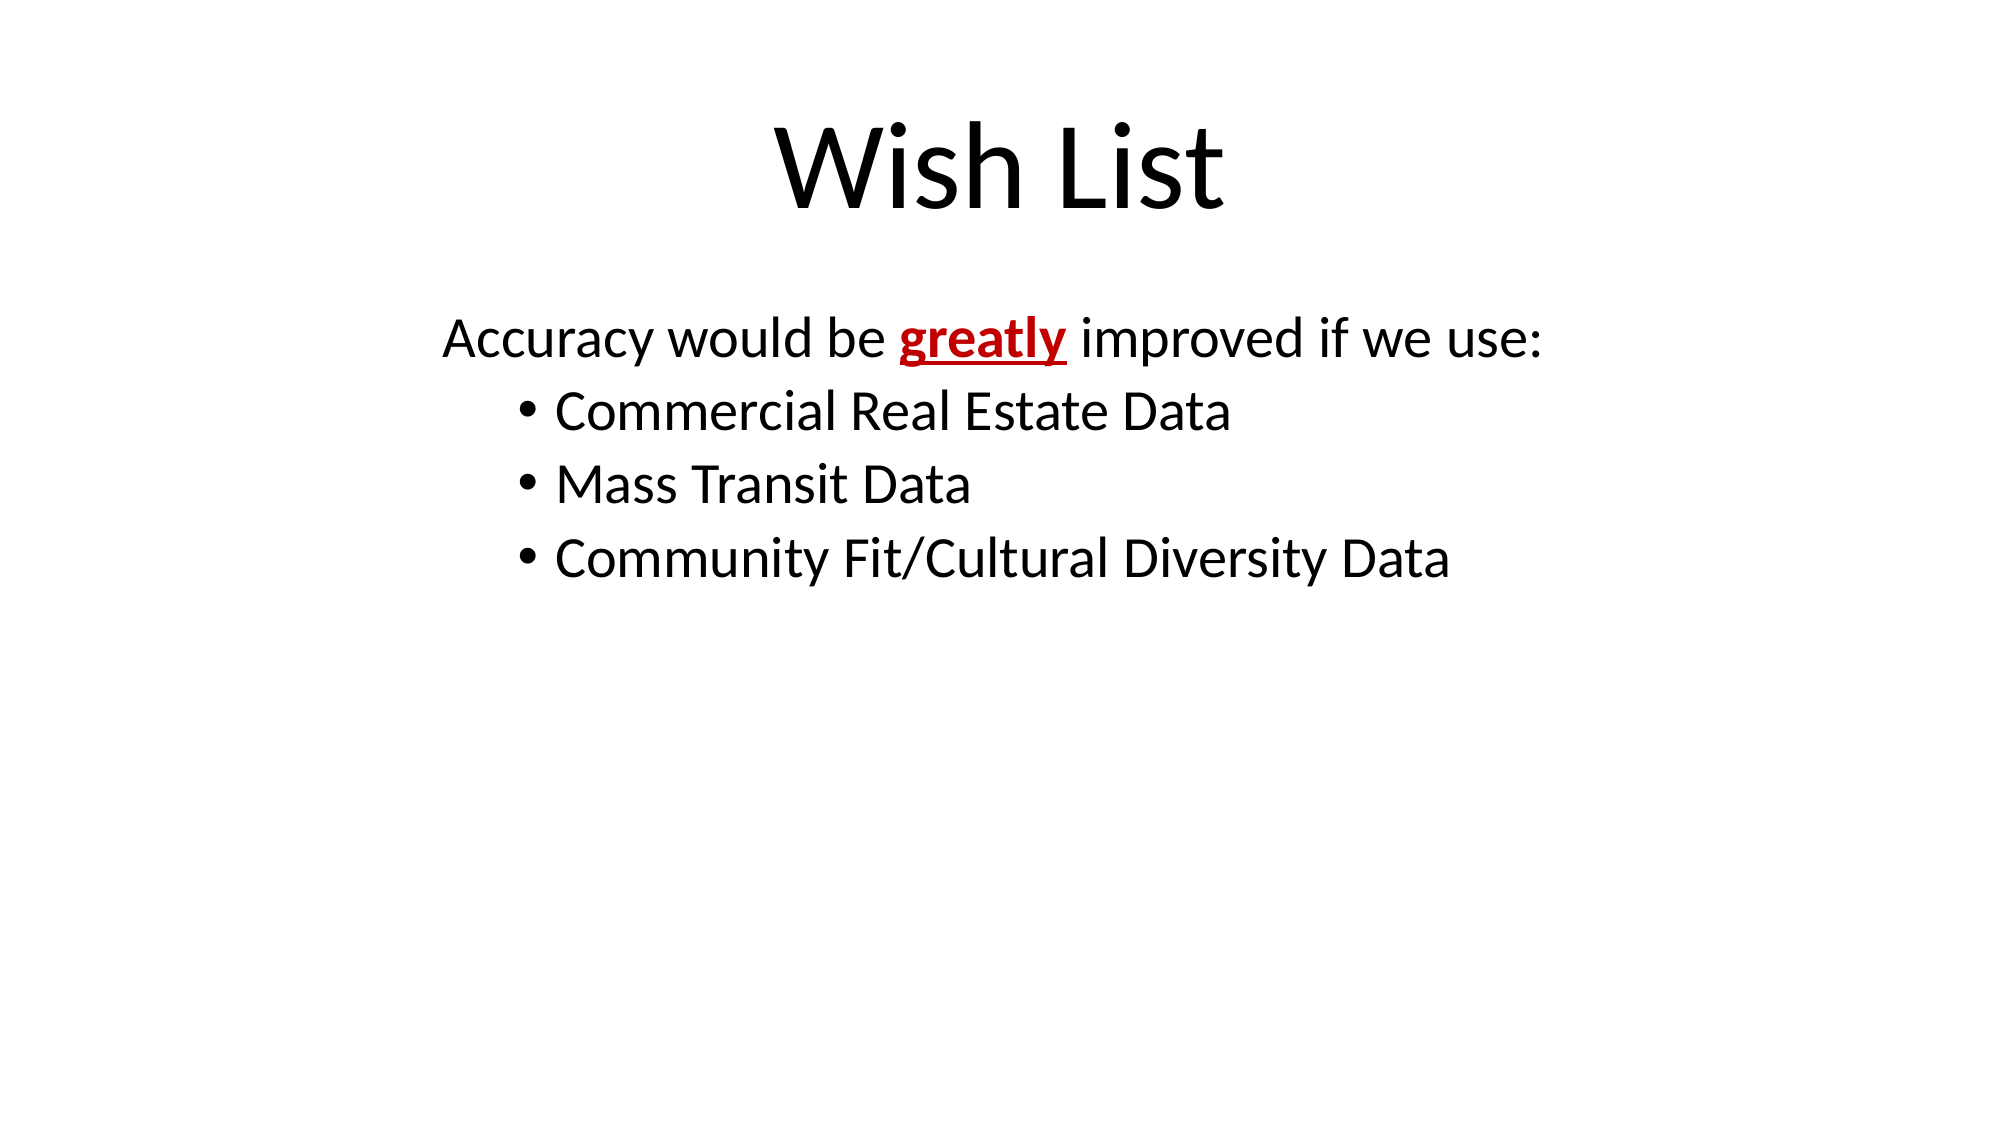

# Wish List
Accuracy would be greatly improved if we use:
Commercial Real Estate Data
Mass Transit Data
Community Fit/Cultural Diversity Data